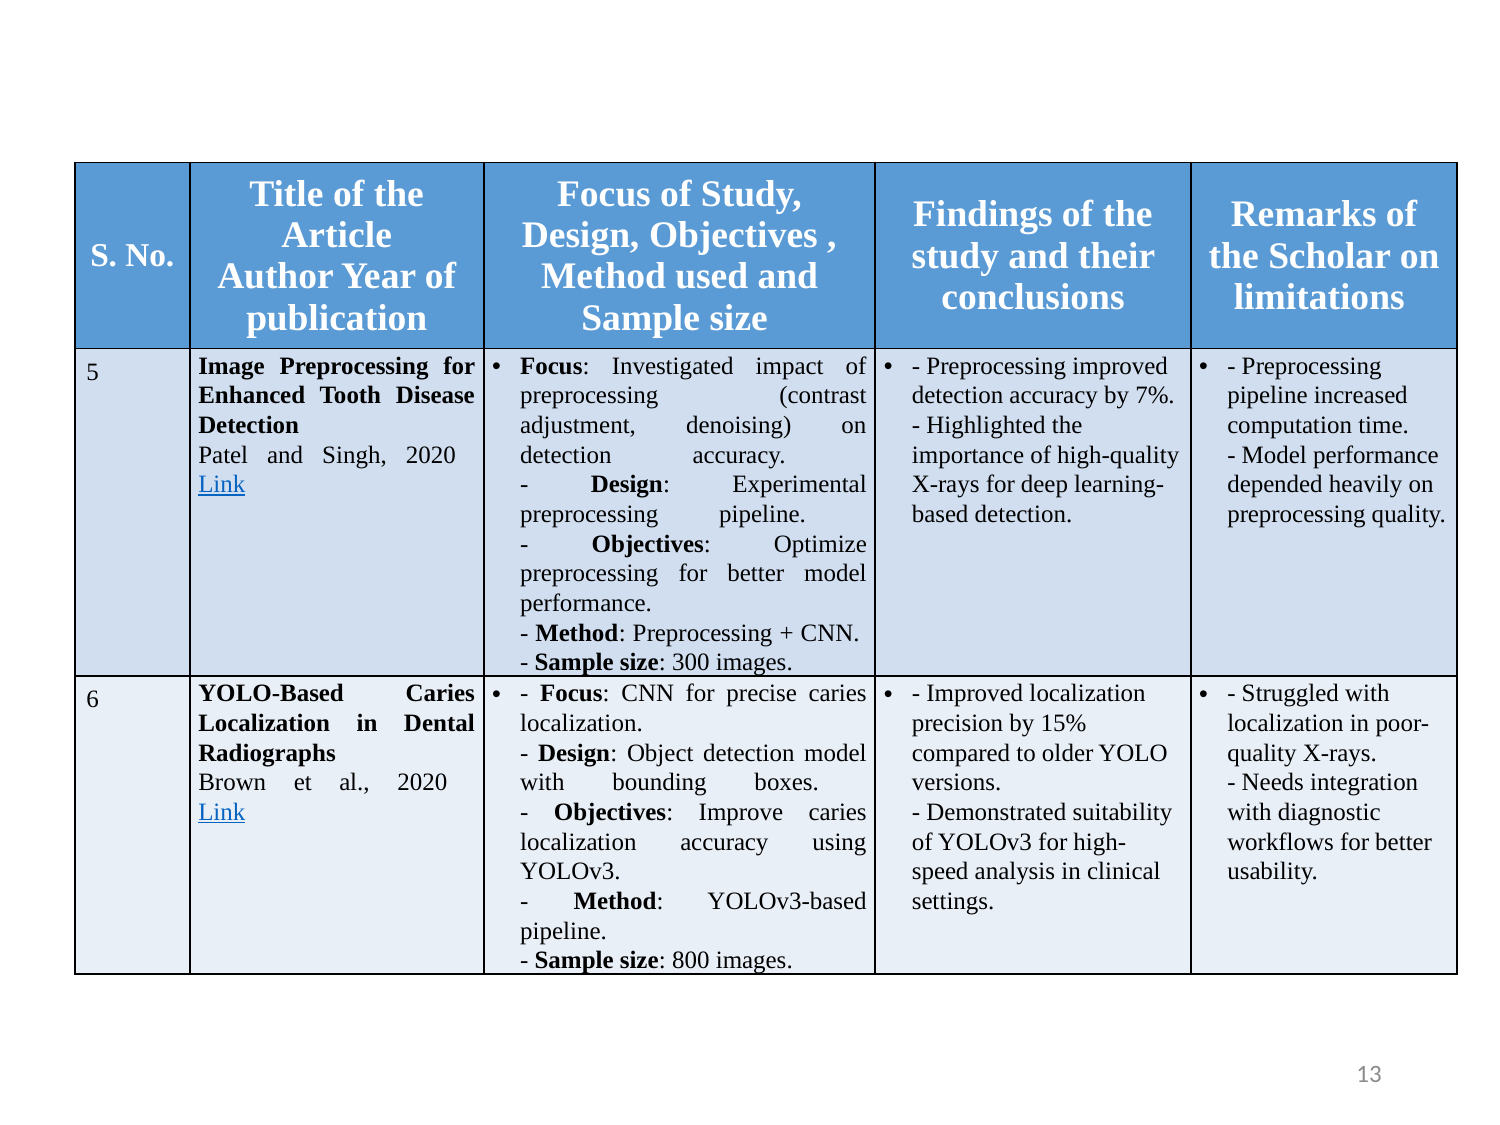

| S. No. | Title of the Article Author Year of publication | Focus of Study, Design, Objectives , Method used and Sample size | Findings of the study and their conclusions | Remarks of the Scholar on limitations |
| --- | --- | --- | --- | --- |
| 5 | Image Preprocessing for Enhanced Tooth Disease Detection Patel and Singh, 2020 Link | Focus: Investigated impact of preprocessing (contrast adjustment, denoising) on detection accuracy. - Design: Experimental preprocessing pipeline. - Objectives: Optimize preprocessing for better model performance. - Method: Preprocessing + CNN. - Sample size: 300 images. | - Preprocessing improved detection accuracy by 7%. - Highlighted the importance of high-quality X-rays for deep learning-based detection. | - Preprocessing pipeline increased computation time. - Model performance depended heavily on preprocessing quality. |
| 6 | YOLO-Based Caries Localization in Dental Radiographs Brown et al., 2020 Link | - Focus: CNN for precise caries localization. - Design: Object detection model with bounding boxes. - Objectives: Improve caries localization accuracy using YOLOv3. - Method: YOLOv3-based pipeline. - Sample size: 800 images. | - Improved localization precision by 15% compared to older YOLO versions. - Demonstrated suitability of YOLOv3 for high-speed analysis in clinical settings. | - Struggled with localization in poor-quality X-rays. - Needs integration with diagnostic workflows for better usability. |
13